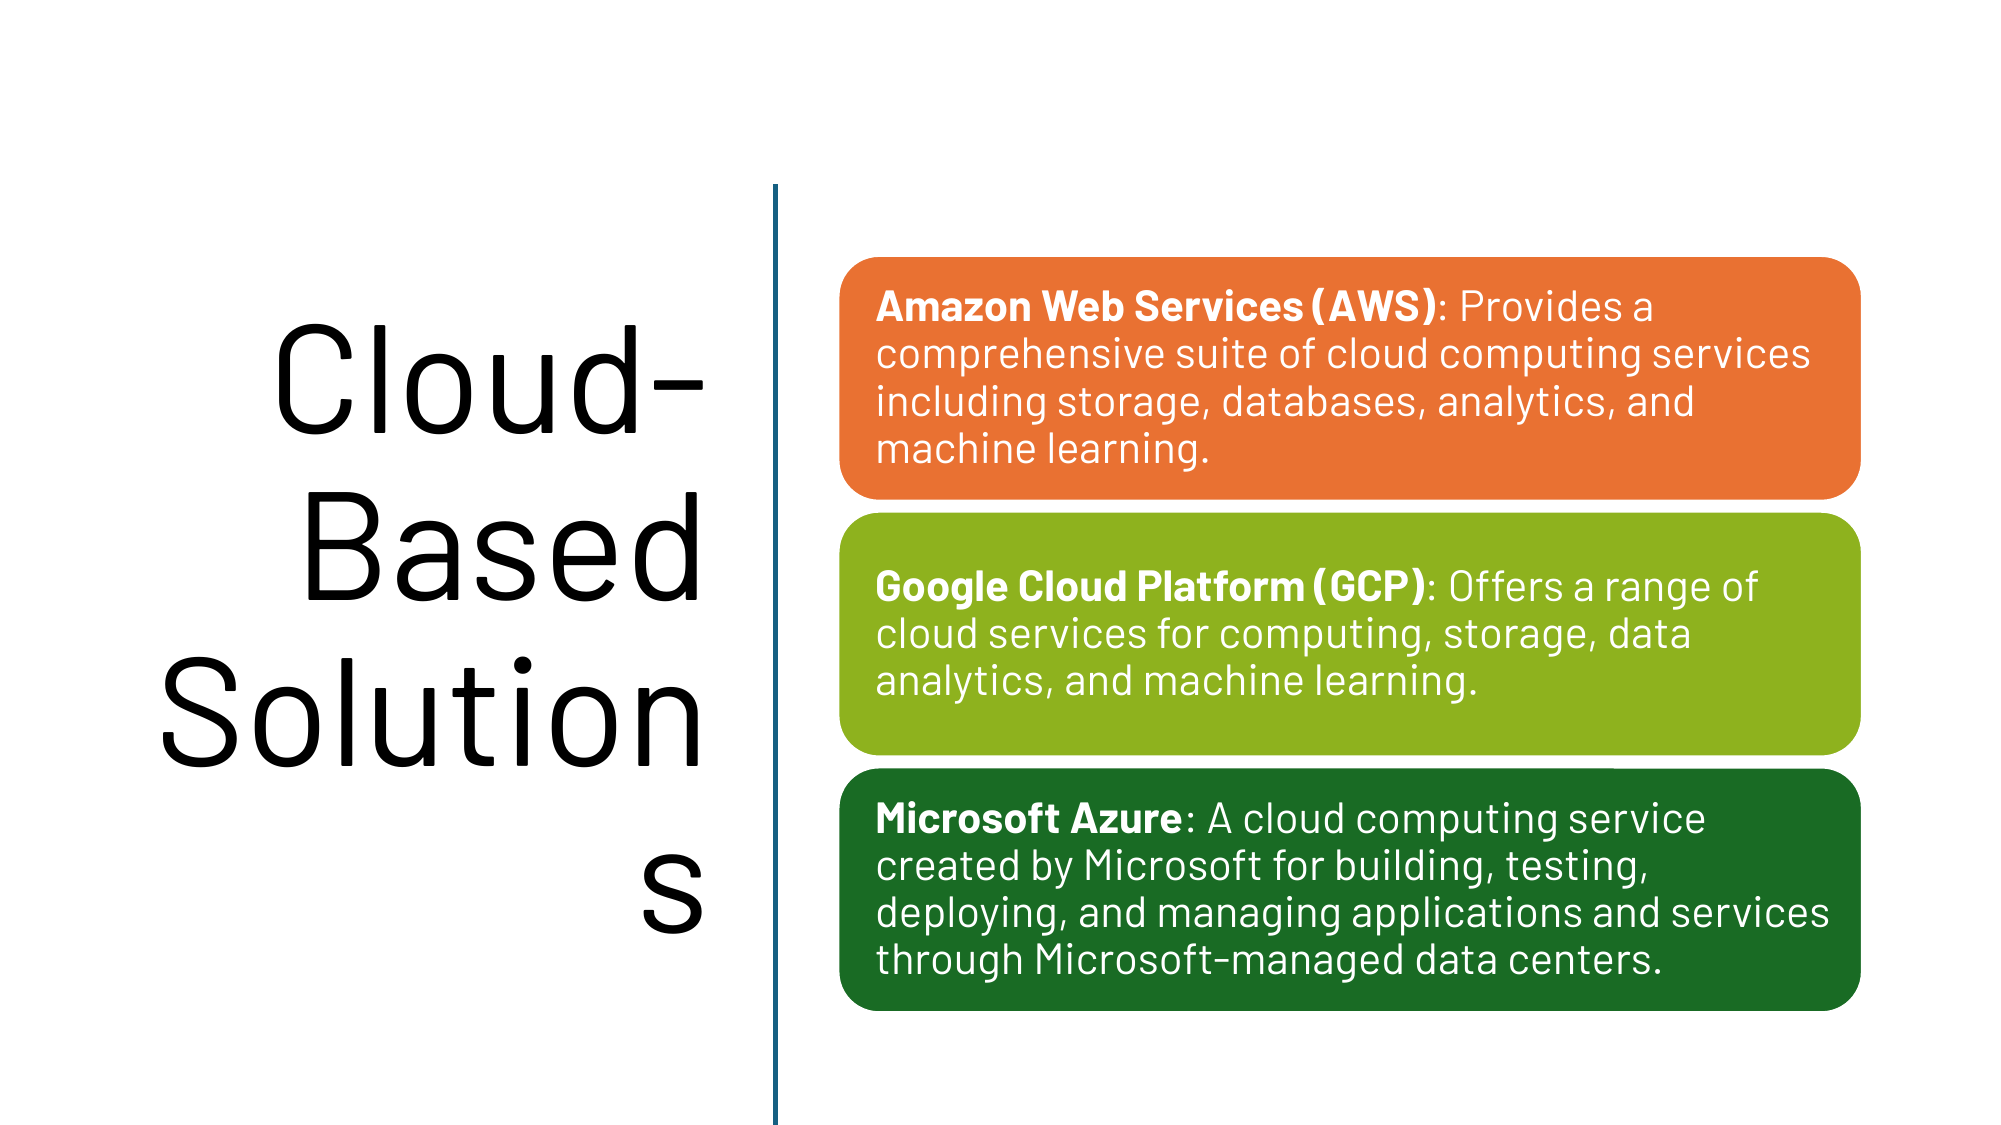

# Cloud-Based Solutions
Amazon Web Services (AWS): Provides a comprehensive suite of cloud computing services including storage, databases, analytics, and machine learning.
Google Cloud Platform (GCP): Offers a range of cloud services for computing, storage, data analytics, and machine learning.
Microsoft Azure: A cloud computing service created by Microsoft for building, testing, deploying, and managing applications and services through Microsoft-managed data centers.